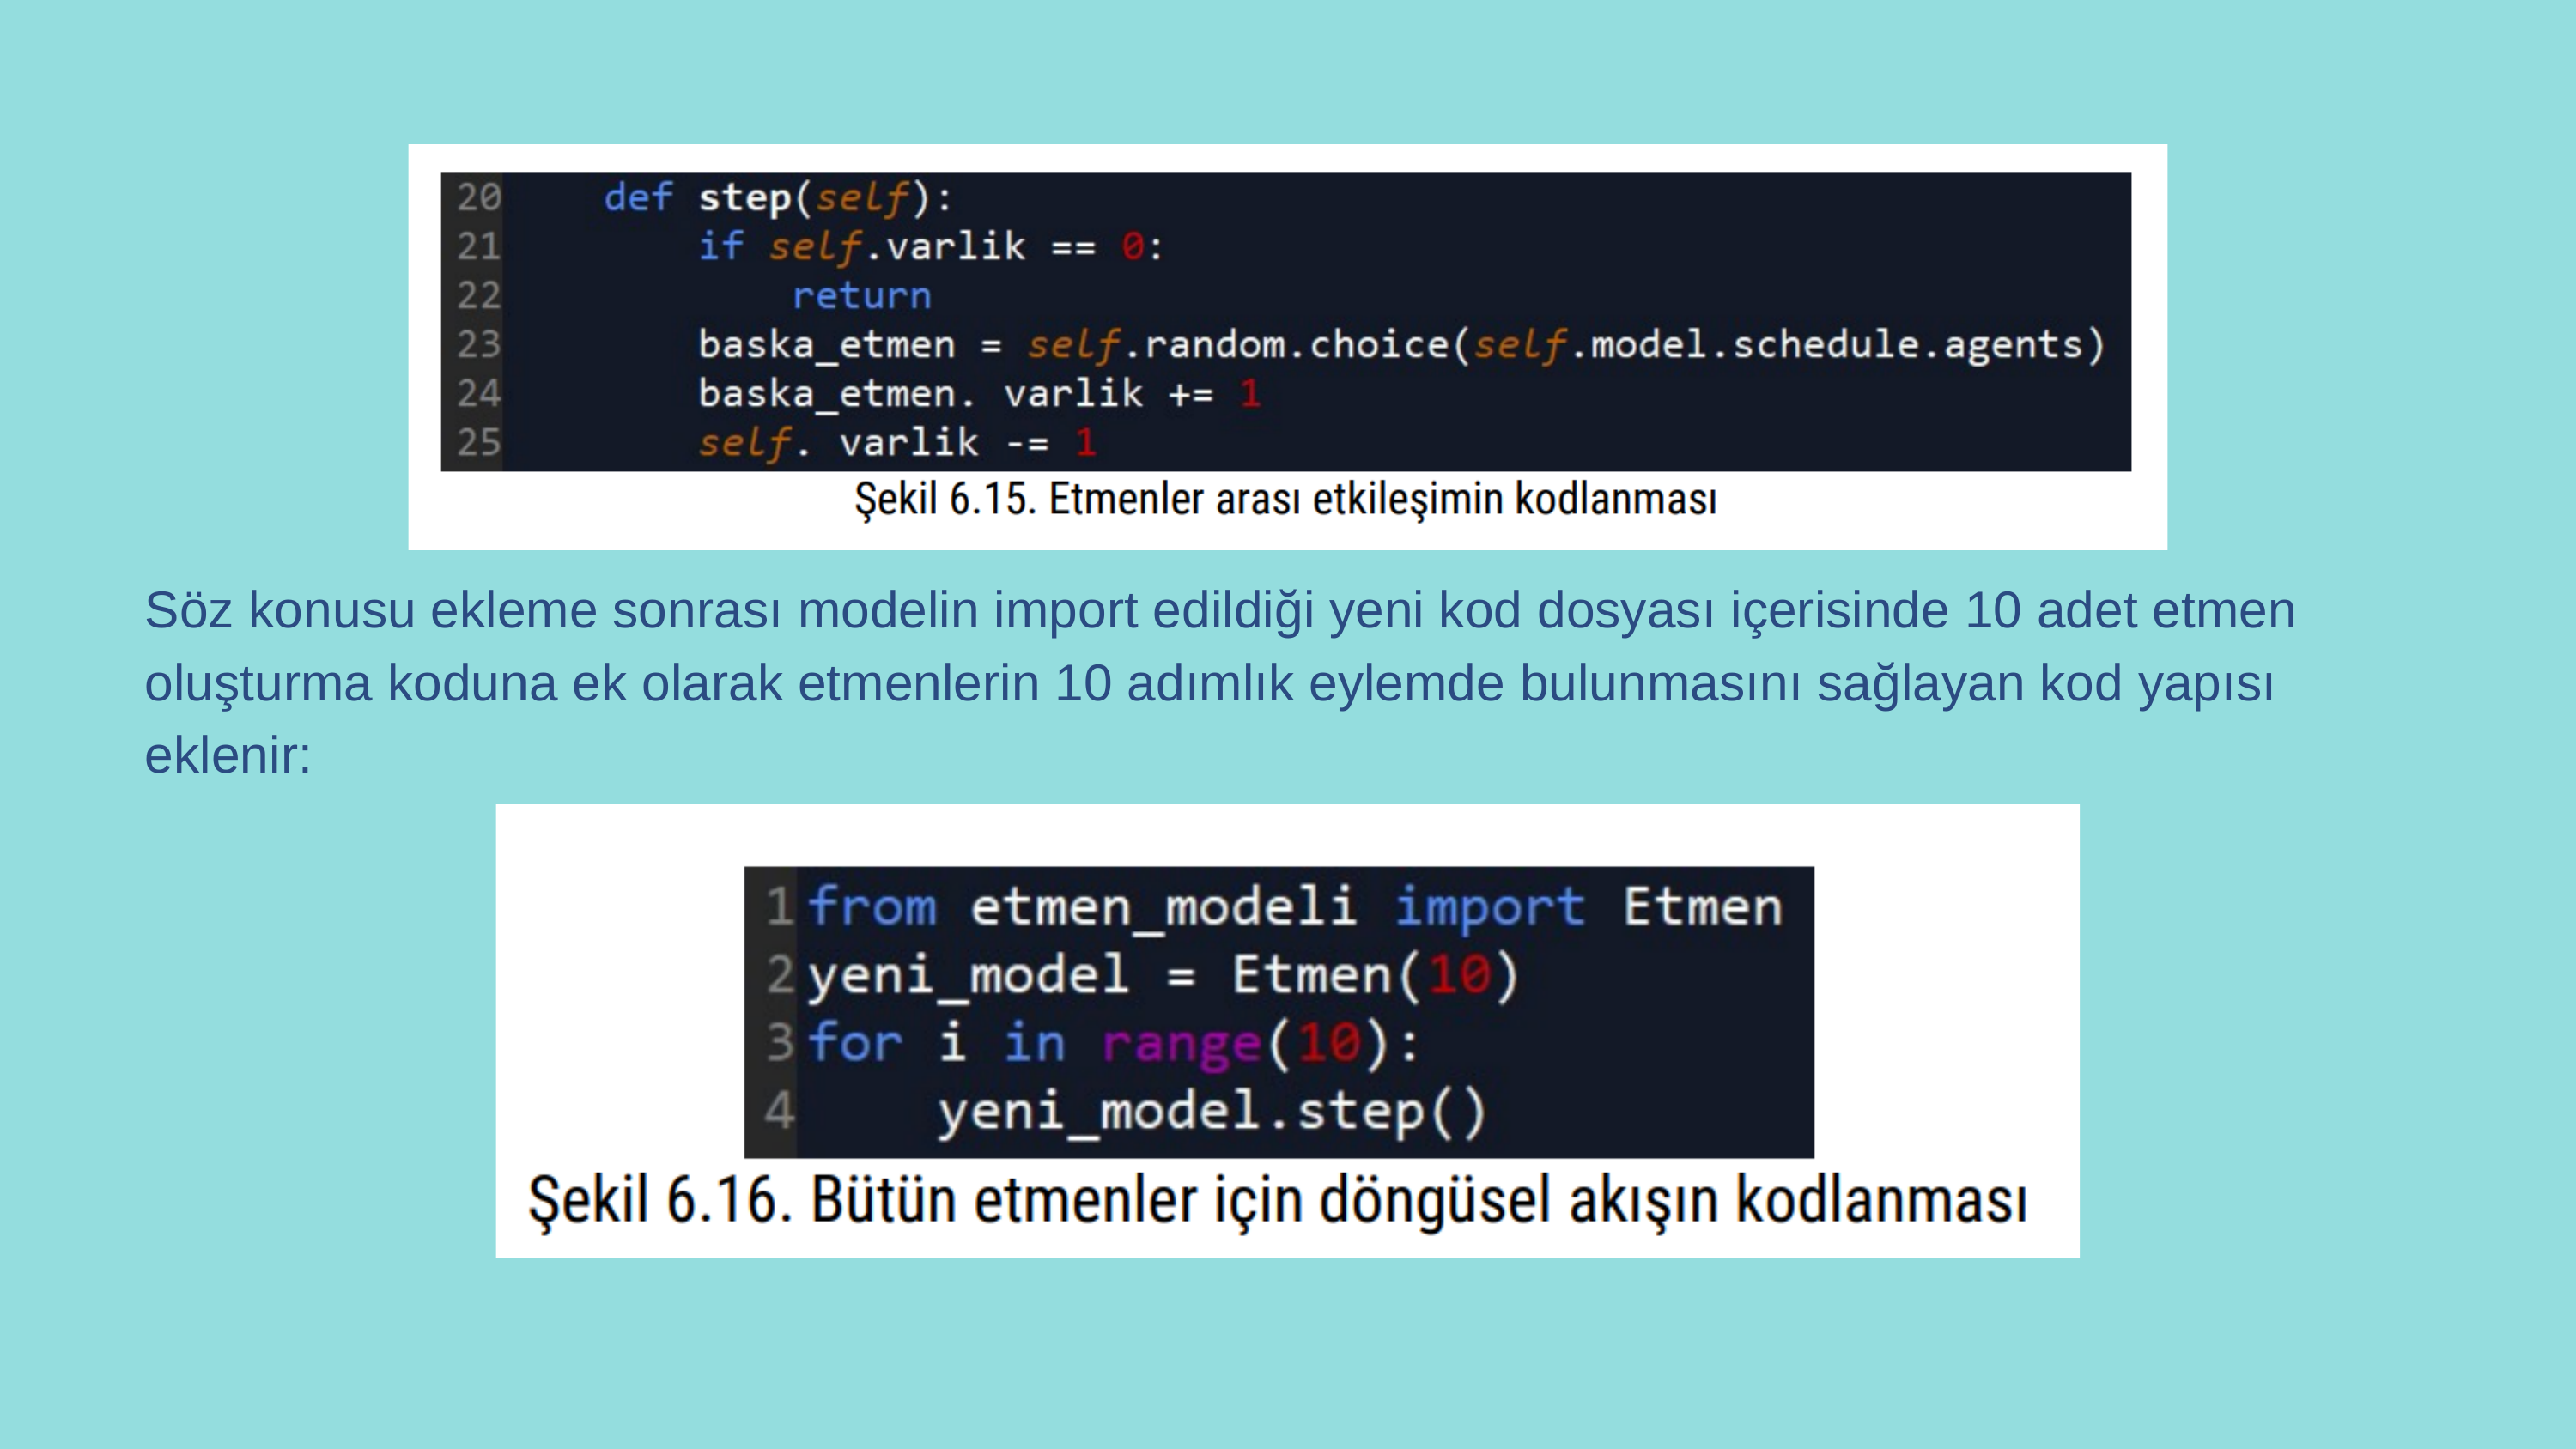

Söz konusu ekleme sonrası modelin import edildiği yeni kod dosyası içerisinde 10 adet etmen oluşturma koduna ek olarak etmenlerin 10 adımlık eylemde bulunmasını sağlayan kod yapısı eklenir: